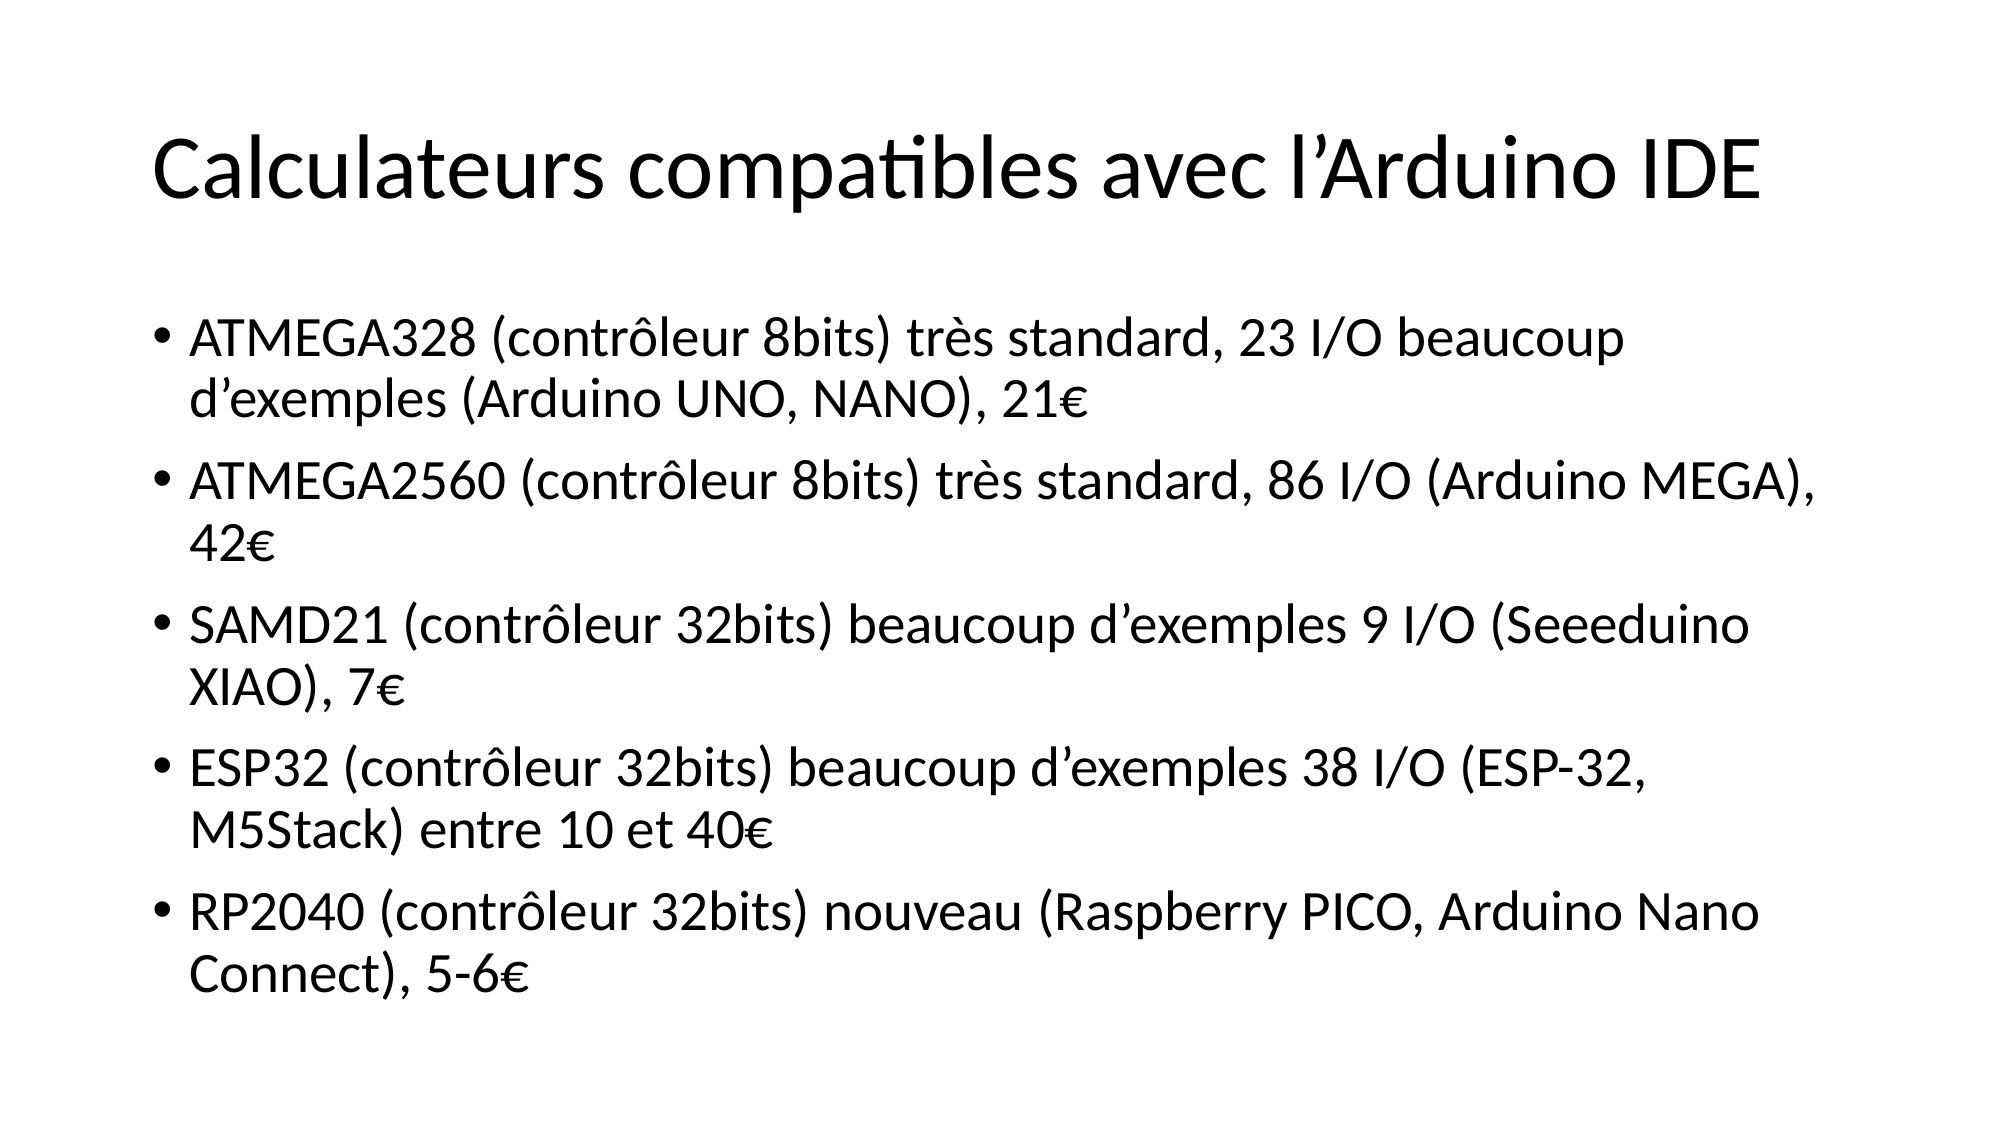

# Calculateurs compatibles avec l’Arduino IDE
ATMEGA328 (contrôleur 8bits) très standard, 23 I/O beaucoup d’exemples (Arduino UNO, NANO), 21€
ATMEGA2560 (contrôleur 8bits) très standard, 86 I/O (Arduino MEGA), 42€
SAMD21 (contrôleur 32bits) beaucoup d’exemples 9 I/O (Seeeduino XIAO), 7€
ESP32 (contrôleur 32bits) beaucoup d’exemples 38 I/O (ESP-32, M5Stack) entre 10 et 40€
RP2040 (contrôleur 32bits) nouveau (Raspberry PICO, Arduino Nano Connect), 5-6€